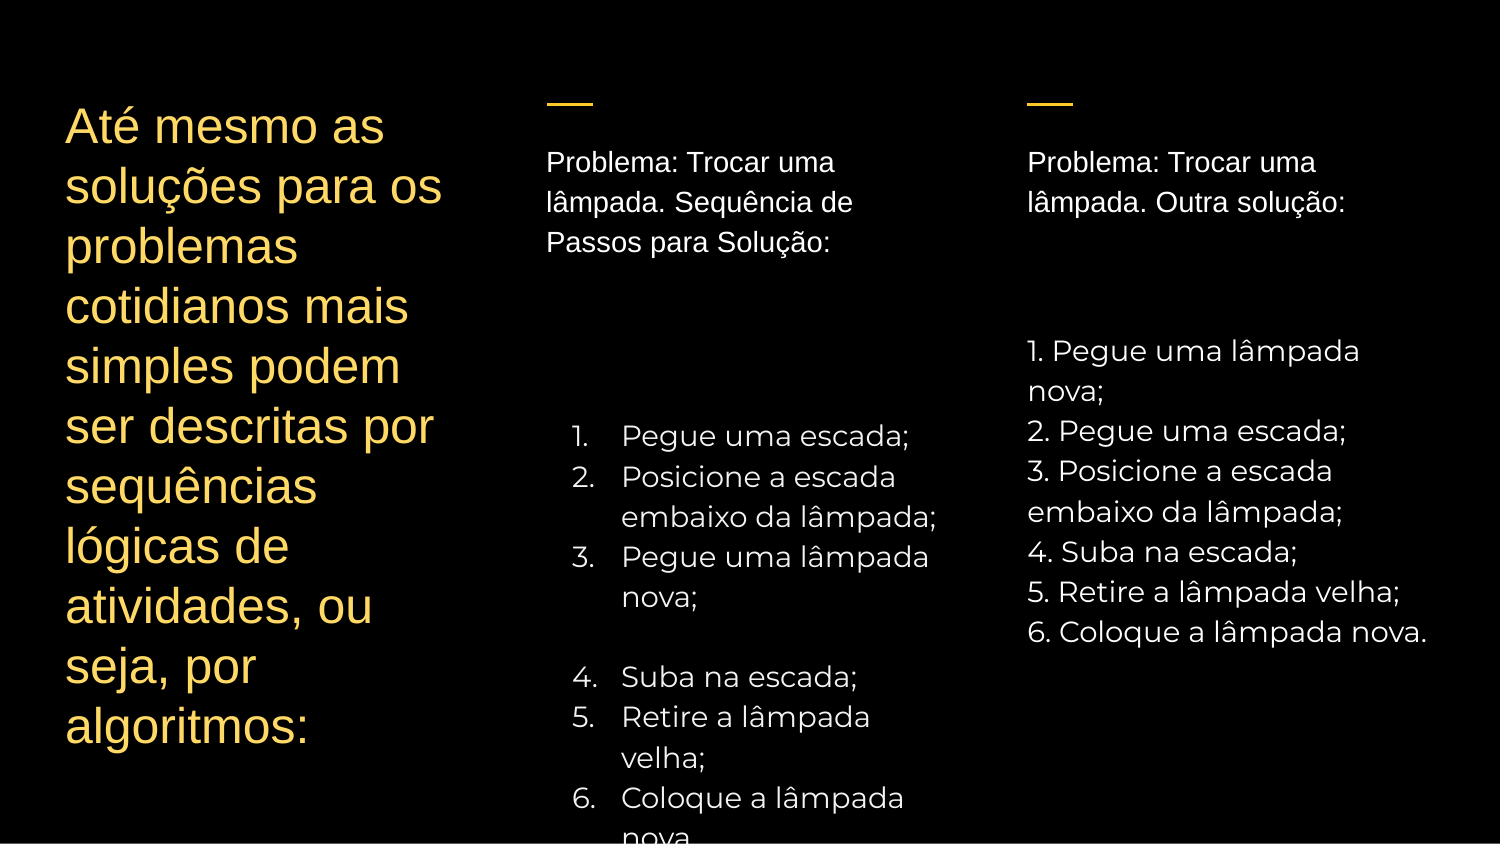

# Até mesmo as soluções para os problemas cotidianos mais simples podem ser descritas por sequências lógicas de atividades, ou seja, por algoritmos:

Problema: Trocar uma lâmpada. Sequência de Passos para Solução:
Pegue uma escada;
Posicione a escada embaixo da lâmpada;
Pegue uma lâmpada nova;
Suba na escada;
Retire a lâmpada velha;
Coloque a lâmpada nova.

Problema: Trocar uma lâmpada. Outra solução:
1. Pegue uma lâmpada nova;
2. Pegue uma escada;
3. Posicione a escada embaixo da lâmpada;
4. Suba na escada;
5. Retire a lâmpada velha;
6. Coloque a lâmpada nova.